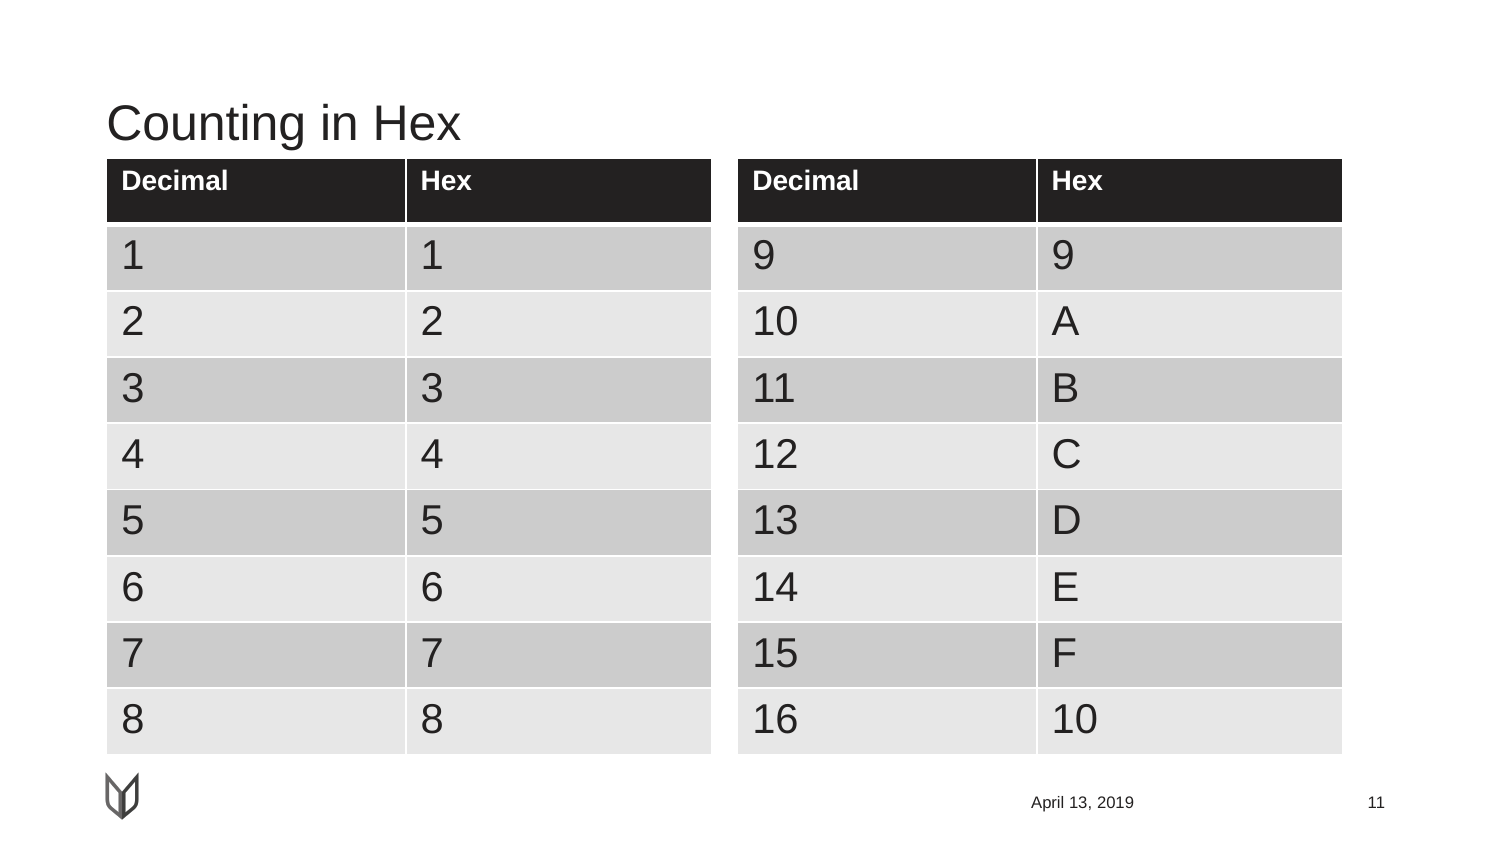

# Counting in Hex
| Decimal | Hex |
| --- | --- |
| 9 | 9 |
| 10 | A |
| 11 | B |
| 12 | C |
| 13 | D |
| 14 | E |
| 15 | F |
| 16 | 10 |
| Decimal | Hex |
| --- | --- |
| 1 | 1 |
| 2 | 2 |
| 3 | 3 |
| 4 | 4 |
| 5 | 5 |
| 6 | 6 |
| 7 | 7 |
| 8 | 8 |
April 13, 2019
11